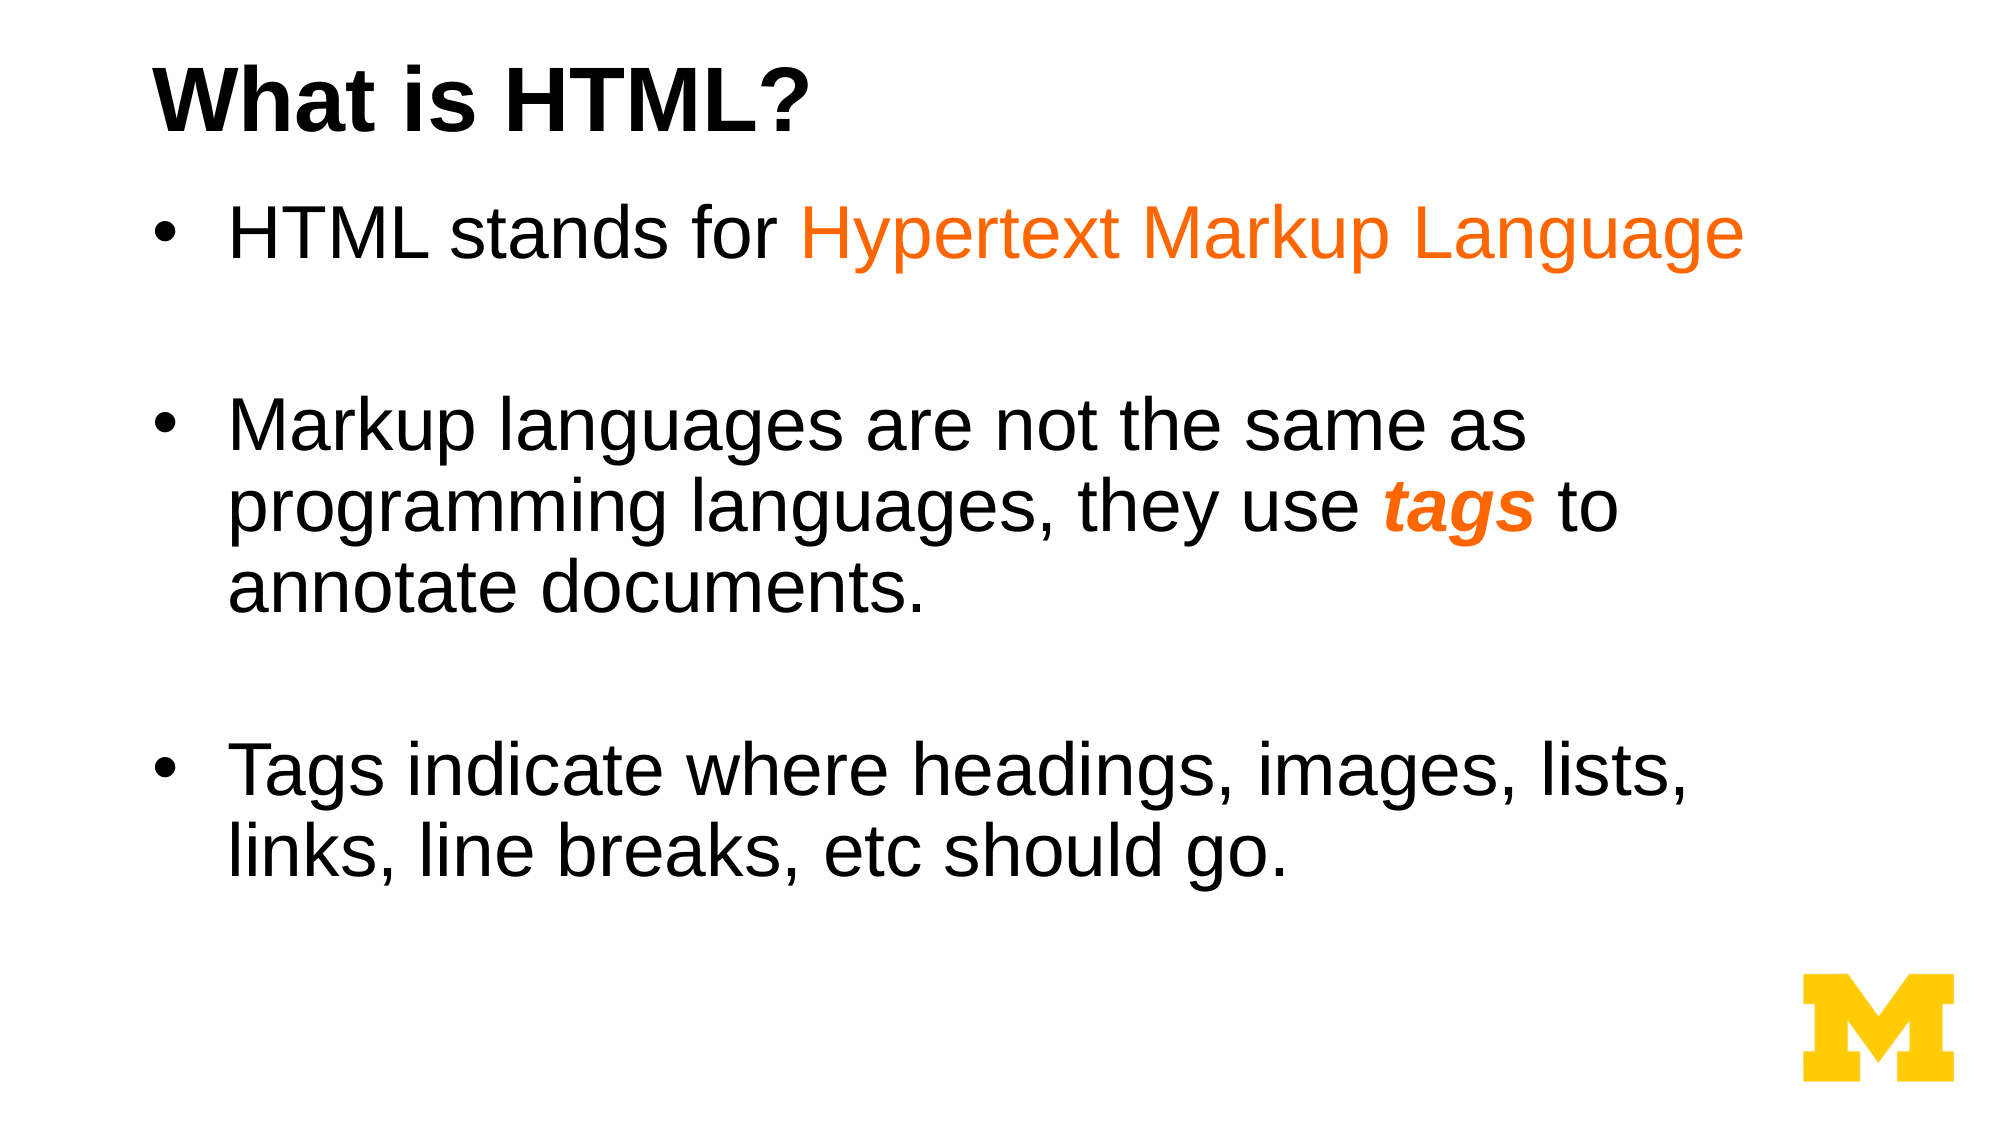

# What is HTML?
HTML stands for Hypertext Markup Language
Markup languages are not the same as programming languages, they use tags to annotate documents.
Tags indicate where headings, images, lists, links, line breaks, etc should go.